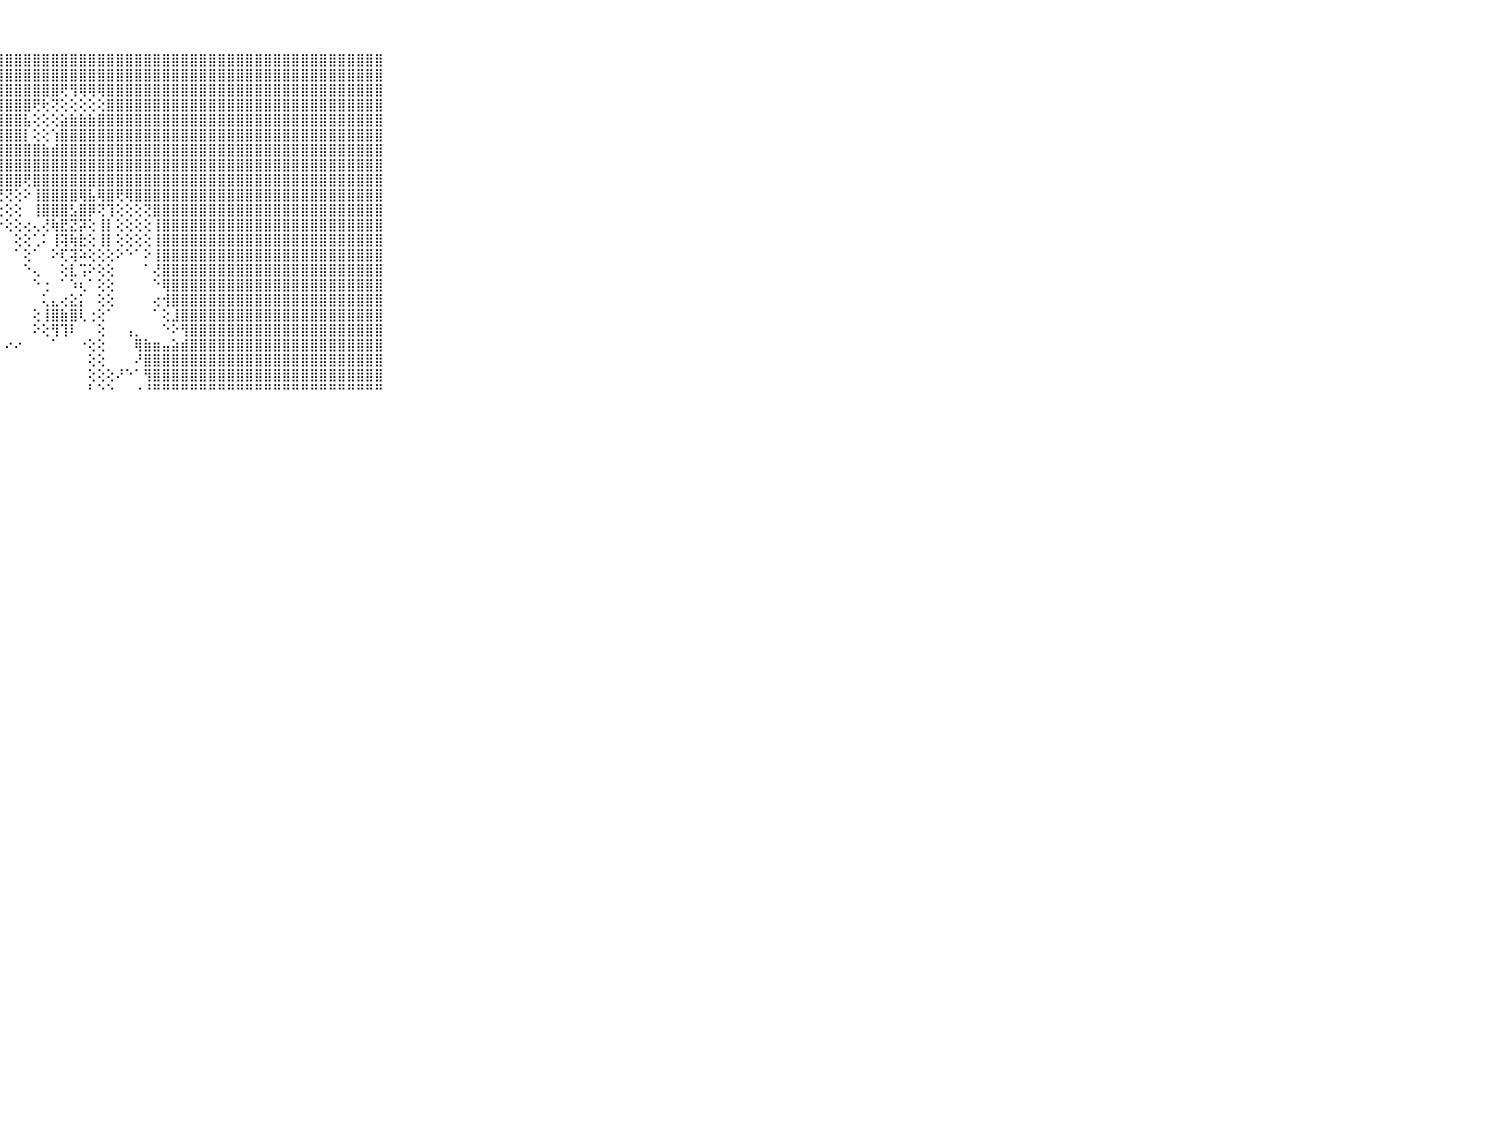

⠀⠀⠀⠀⠀⠀⠀⠀⠀⠀⠀⣿⣿⣿⣿⣿⣿⣿⣿⣿⣿⣿⣿⣿⣿⣿⣿⣿⣿⣿⣿⣿⣿⣿⣿⣿⣿⣿⣿⣿⣿⣿⣿⣿⣿⣿⣿⣿⣿⣿⣿⣿⣿⣿⣿⣿⣿⣿⣿⣿⣿⣿⣿⣿⣿⣿⣿⣿⣿⠀⠀⠀⠀⠀⠀⠀⠀⠀⠀⠀⠀
⠀⠀⠀⠀⠀⠀⠀⠀⠀⠀⠀⣿⣿⣿⣿⣿⣿⣿⣿⣿⣿⣿⣿⣿⣿⣿⣿⣿⣿⣿⣿⣿⣿⣿⣿⣿⣿⣿⣿⣿⣿⣿⣿⣿⣿⣿⣿⣿⣿⣿⣿⣿⣿⣿⣿⣿⣿⣿⣿⣿⣿⣿⣿⣿⣿⣿⣿⣿⣿⠀⠀⠀⠀⠀⠀⠀⠀⠀⠀⠀⠀
⠀⠀⠀⠀⠀⠀⠀⠀⠀⠀⠀⣿⣿⣿⣿⣿⣿⣿⣿⣿⣿⣿⣿⣿⣿⣿⣿⣿⣿⣿⣿⣿⣿⣿⢟⢻⢿⢿⢿⣿⣿⣿⣿⣿⣿⣿⣿⣿⣿⣿⣿⣿⣿⣿⣿⣿⣿⣿⣿⣿⣿⣿⣿⣿⣿⣿⣿⣿⣿⠀⠀⠀⠀⠀⠀⠀⠀⠀⠀⠀⠀
⠀⠀⠀⠀⠀⠀⠀⠀⠀⠀⠀⣿⣿⣿⣿⣿⣿⣿⣿⣿⣿⣿⣿⣿⣿⣿⣿⣿⣿⣿⣿⢟⢗⢝⢕⢕⢕⢕⢕⣿⣿⣿⣿⣿⣿⣿⣿⣿⣿⣿⣿⣿⣿⣿⣿⣿⣿⣿⣿⣿⣿⣿⣿⣿⣿⣿⣿⣿⣿⠀⠀⠀⠀⠀⠀⠀⠀⠀⠀⠀⠀
⠀⠀⠀⠀⠀⠀⠀⠀⠀⠀⠀⣿⣿⣿⣿⣿⣿⣿⣿⣿⣿⣿⣿⣿⣿⣿⣿⣿⣿⣿⣧⢕⢕⢕⣵⣷⣷⣷⣿⣿⣿⣿⣿⣿⣿⣿⣿⣿⣿⣿⣿⣿⣿⣿⣿⣿⣿⣿⣿⣿⣿⣿⣿⣿⣿⣿⣿⣿⣿⠀⠀⠀⠀⠀⠀⠀⠀⠀⠀⠀⠀
⠀⠀⠀⠀⠀⠀⠀⠀⠀⠀⠀⣿⣿⣿⣿⣿⣿⣿⣿⣿⣿⣿⣿⣿⣿⣿⣿⣿⣿⣿⡇⢕⢕⢱⣿⣿⣿⣿⣿⣿⣿⣿⣿⣿⣿⣿⣿⣿⣿⣿⣿⣿⣿⣿⣿⣿⣿⣿⣿⣿⣿⣿⣿⣿⣿⣿⣿⣿⣿⠀⠀⠀⠀⠀⠀⠀⠀⠀⠀⠀⠀
⠀⠀⠀⠀⠀⠀⠀⠀⠀⠀⠀⣿⣿⣿⣿⣿⣿⣿⣿⣿⣿⣿⣿⣿⣿⣿⣿⣿⣿⣿⣿⣿⣷⣾⣿⣿⣿⣿⣿⣿⣿⣿⣿⣿⣿⣿⣿⣿⣿⣿⣿⣿⣿⣿⣿⣿⣿⣿⣿⣿⣿⣿⣿⣿⣿⣿⣿⣿⣿⠀⠀⠀⠀⠀⠀⠀⠀⠀⠀⠀⠀
⠀⠀⠀⠀⠀⠀⠀⠀⠀⠀⠀⣿⣿⣿⣿⣿⣿⣿⣿⣿⣿⣿⣿⣿⣿⣿⣿⣿⣿⣿⣿⣿⣿⣿⣿⣿⣿⣿⣿⣿⣿⣿⣿⣿⣿⣿⣿⣿⣿⣿⣿⣿⣿⣿⣿⣿⣿⣿⣿⣿⣿⣿⣿⣿⣿⣿⣿⣿⣿⠀⠀⠀⠀⠀⠀⠀⠀⠀⠀⠀⠀
⠀⠀⠀⠀⠀⠀⠀⠀⠀⠀⠀⣿⣿⣿⣿⣿⣿⣿⣿⣿⣿⣿⣿⣿⣿⣿⣿⣿⣿⣿⢟⣿⣿⣿⣿⣿⣿⣿⣿⣿⣿⣿⣿⣿⣿⣿⣿⣿⣿⣿⣿⣿⣿⣿⣿⣿⣿⣿⣿⣿⣿⣿⣿⣿⣿⣿⣿⣿⣿⠀⠀⠀⠀⠀⠀⠀⠀⠀⠀⠀⠀
⠀⠀⠀⠀⠀⠀⠀⠀⠀⠀⠀⣿⣿⣿⣿⣿⣿⣿⣿⣿⣿⣿⣿⣿⣿⡿⢿⢟⢝⢕⠕⢸⣿⣿⣿⣿⢿⣧⢿⣿⢟⢿⣿⣿⣿⣿⣿⣿⣿⣿⣿⣿⣿⣿⣿⣿⣿⣿⣿⣿⣿⣿⣿⣿⣿⣿⣿⣿⣿⠀⠀⠀⠀⠀⠀⠀⠀⠀⠀⠀⠀
⠀⠀⠀⠀⠀⠀⠀⠀⠀⠀⠀⣿⣿⣿⣿⣿⣿⣿⣿⣿⣿⣿⣿⢏⢝⢕⢕⢕⢕⢕⠀⢸⣿⣿⣿⣣⣿⡿⢝⢹⢕⢕⢕⢝⣿⣿⣿⣿⣿⣿⣿⣿⣿⣿⣿⣿⣿⣿⣿⣿⣿⣿⣿⣿⣿⣿⣿⣿⣿⠀⠀⠀⠀⠀⠀⠀⠀⠀⠀⠀⠀
⠀⠀⠀⠀⠀⠀⠀⠀⠀⠀⠀⣿⣿⣿⣿⣿⣿⣿⣿⣿⣿⣿⡇⠕⠑⠀⠀⠑⢕⢕⢔⢄⢜⢷⣟⣝⡽⢕⢸⡇⢕⢕⢕⢕⢸⣿⣿⣿⣿⣿⣿⣿⣿⣿⣿⣿⣿⣿⣿⣿⣿⣿⣿⣿⣿⣿⣿⣿⣿⠀⠀⠀⠀⠀⠀⠀⠀⠀⠀⠀⠀
⠀⠀⠀⠀⠀⠀⠀⠀⠀⠀⠀⣿⣿⣿⣿⣿⣿⣿⣿⣿⣿⣿⢕⠀⠀⠀⠀⠀⠀⢕⢕⢁⠅⢸⢽⢷⣗⢕⢸⡇⢕⢕⢕⢕⢸⣿⣿⣿⣿⣿⣿⣿⣿⣿⣿⣿⣿⣿⣿⣿⣿⣿⣿⣿⣿⣿⣿⣿⣿⠀⠀⠀⠀⠀⠀⠀⠀⠀⠀⠀⠀
⠀⠀⠀⠀⠀⠀⠀⠀⠀⠀⠀⣿⣿⣿⣿⣿⣿⣿⣿⣿⣿⡇⠕⠀⠀⠀⠀⠀⠀⠁⢕⠁⠀⠕⢏⢽⠵⢕⢕⢕⠕⠑⠁⠕⢸⣿⣿⣿⣿⣿⣿⣿⣿⣿⣿⣿⣿⣿⣿⣿⣿⣿⣿⣿⣿⣿⣿⣿⣿⠀⠀⠀⠀⠀⠀⠀⠀⠀⠀⠀⠀
⠀⠀⠀⠀⠀⠀⠀⠀⠀⠀⠀⣿⣿⣿⣿⣿⣿⣿⣿⣿⣿⢕⠀⠀⠀⠀⠀⠀⠀⠀⠑⢄⠀⠀⢕⣇⢩⠕⢕⢕⠀⠀⠀⠁⢜⣿⣿⣿⣿⣿⣿⣿⣿⣿⣿⣿⣿⣿⣿⣿⣿⣿⣿⣿⣿⣿⣿⣿⣿⠀⠀⠀⠀⠀⠀⠀⠀⠀⠀⠀⠀
⠀⠀⠀⠀⠀⠀⠀⠀⠀⠀⠀⣿⣿⣿⣿⣿⣿⣿⣿⣿⡟⠁⠀⠀⠀⠀⠀⠀⠀⠀⠀⠑⢐⠀⠁⠱⢆⠁⢕⢕⠀⠀⠀⠀⠑⢿⣿⣿⣿⣿⣿⣿⣿⣿⣿⣿⣿⣿⣿⣿⣿⣿⣿⣿⣿⣿⣿⣿⣿⠀⠀⠀⠀⠀⠀⠀⠀⠀⠀⠀⠀
⠀⠀⠀⠀⠀⠀⠀⠀⠀⠀⠀⣿⣿⣿⣿⣿⣿⣿⣿⣿⢇⠀⠀⠀⠀⠀⠀⠀⠀⠀⠀⠀⢅⣄⢔⣕⡅⠀⢕⢕⠀⠀⠀⠀⢔⢺⣿⣿⣿⣿⣿⣿⣿⣿⣿⣿⣿⣿⣿⣿⣿⣿⣿⣿⣿⣿⣿⣿⣿⠀⠀⠀⠀⠀⠀⠀⠀⠀⠀⠀⠀
⠀⠀⠀⠀⠀⠀⠀⠀⠀⠀⠀⣿⣿⣿⣿⣿⣿⣿⣿⣿⣧⢄⠀⠀⠀⠀⠀⠀⠀⠀⠀⢕⢸⣿⣷⣿⢇⢐⢕⠁⠀⠀⠀⠀⠁⢕⣸⣿⣿⣿⣿⣿⣿⣿⣿⣿⣿⣿⣿⣿⣿⣿⣿⣿⣿⣿⣿⣿⣿⠀⠀⠀⠀⠀⠀⠀⠀⠀⠀⠀⠀
⠀⠀⠀⠀⠀⠀⠀⠀⠀⠀⠀⣿⣿⣿⣿⣿⣿⣿⣿⣿⣿⣧⣄⣀⢀⠀⠀⠀⠀⠀⠀⠕⢕⢻⢹⠇⠀⠀⢕⠀⠀⢠⡀⠀⠀⠑⠕⢻⣿⣿⣿⣿⣿⣿⣿⣿⣿⣿⣿⣿⣿⣿⣿⣿⣿⣿⣿⣿⣿⠀⠀⠀⠀⠀⠀⠀⠀⠀⠀⠀⠀
⠀⠀⠀⠀⠀⠀⠀⠀⠀⠀⠀⣿⣿⣿⣿⣿⣿⣿⣿⣿⣿⣿⣿⣿⣿⢕⠀⠀⠔⠔⠀⠀⠀⠁⠀⠀⠐⢕⢕⠀⠀⠀⢿⣷⣶⣤⣵⣾⣿⣿⣿⣿⣿⣿⣿⣿⣿⣿⣿⣿⣿⣿⣿⣿⣿⣿⣿⣿⣿⠀⠀⠀⠀⠀⠀⠀⠀⠀⠀⠀⠀
⠀⠀⠀⠀⠀⠀⠀⠀⠀⠀⠀⣿⣿⣿⣿⣿⣿⣿⣿⣿⣿⣿⣿⣿⣿⢕⠀⠀⠀⠀⠀⠀⠀⠀⠀⠀⠀⢕⢕⠀⠀⠀⠜⣿⣿⣿⣿⣿⣿⣿⣿⣿⣿⣿⣿⣿⣿⣿⣿⣿⣿⣿⣿⣿⣿⣿⣿⣿⣿⠀⠀⠀⠀⠀⠀⠀⠀⠀⠀⠀⠀
⠀⠀⠀⠀⠀⠀⠀⠀⠀⠀⠀⣿⣿⣿⣿⣿⣿⣿⣿⣿⣿⣿⣿⣿⣿⢕⠀⠀⠀⠀⠀⠀⠀⠀⠀⠀⠀⢕⢕⢕⠜⠑⠁⢻⣿⣿⣿⣿⣿⣿⣿⣿⣿⣿⣿⣿⣿⣿⣿⣿⣿⣿⣿⣿⣿⣿⣿⣿⣿⠀⠀⠀⠀⠀⠀⠀⠀⠀⠀⠀⠀
⠀⠀⠀⠀⠀⠀⠀⠀⠀⠀⠀⠛⠛⠛⠛⠛⠛⠛⠛⠛⠛⠛⠛⠛⠛⠑⠀⠀⠀⠀⠀⠀⠀⠀⠀⠀⠀⠃⠑⠑⠀⠀⠐⠘⠛⠛⠛⠛⠛⠛⠛⠛⠛⠛⠛⠛⠛⠛⠛⠛⠛⠛⠛⠛⠛⠛⠛⠛⠛⠀⠀⠀⠀⠀⠀⠀⠀⠀⠀⠀⠀